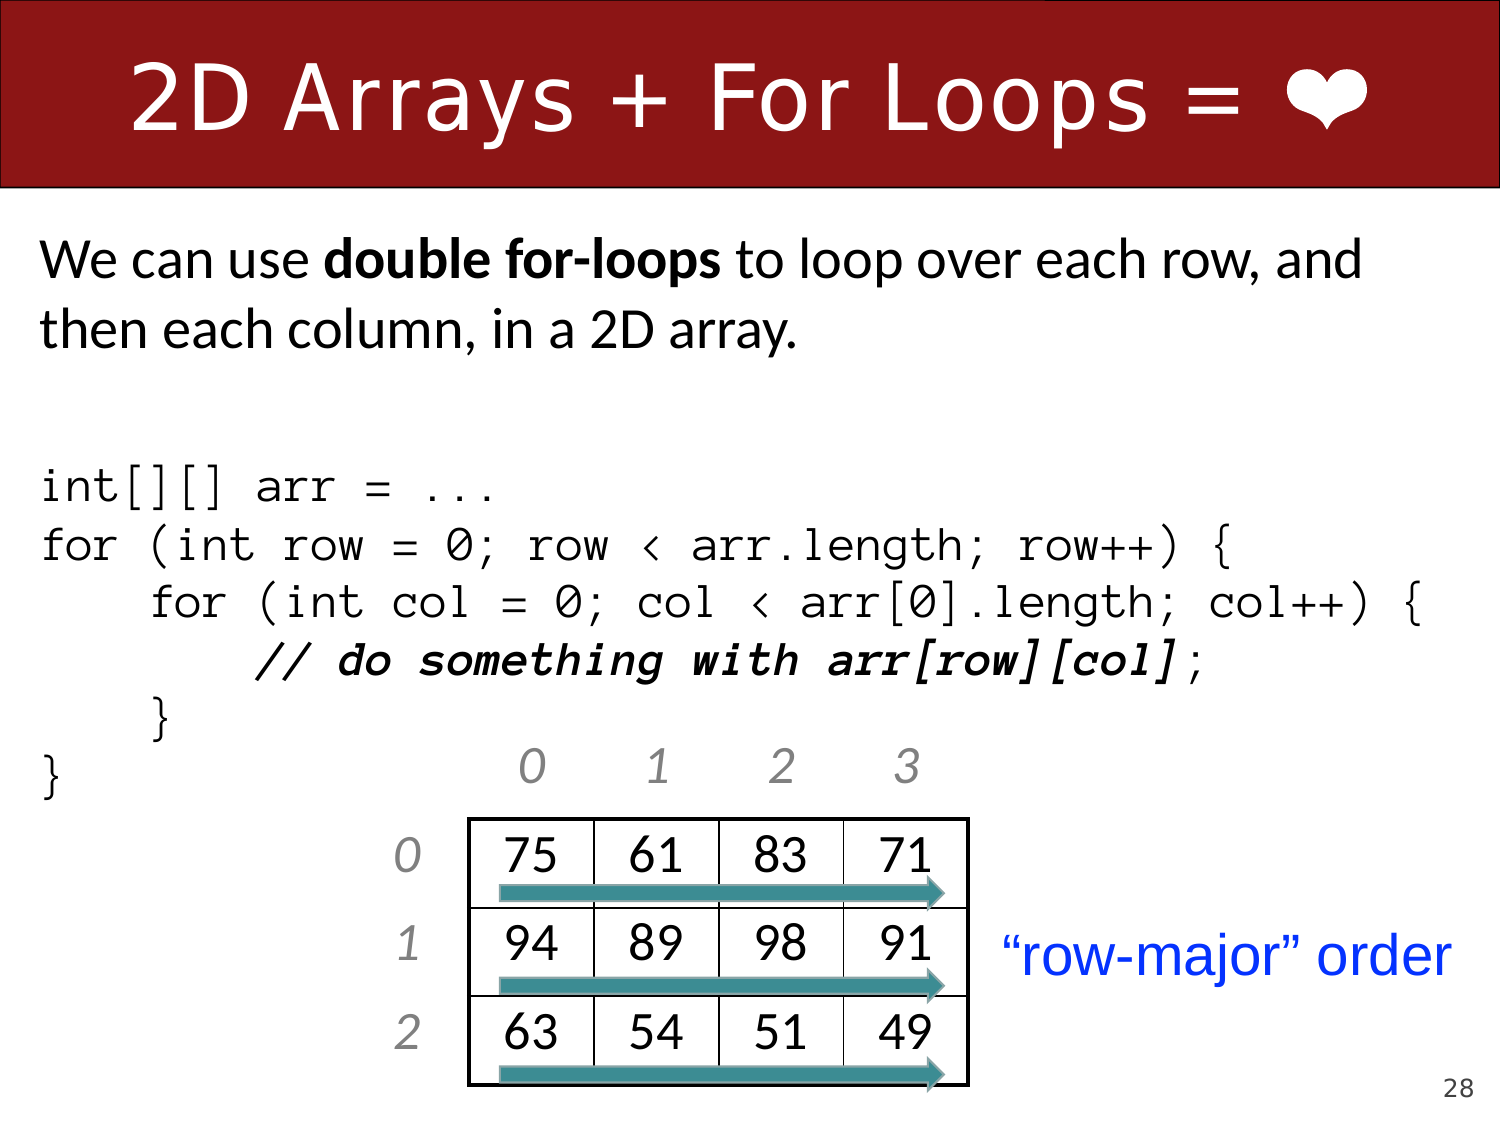

# 2D Arrays + For Loops = ❤️
We can use double for-loops to loop over each row, and then each column, in a 2D array.

int[][] arr = ...
for (int row = 0; row < arr.length; row++) {
    for (int col = 0; col < arr[0].length; col++) {
        // do something with arr[row][col];
    }
}
|  | 0 | 1 | 2 | 3 |
| --- | --- | --- | --- | --- |
| 0 | 75 | 61 | 83 | 71 |
| 1 | 94 | 89 | 98 | 91 |
| 2 | 63 | 54 | 51 | 49 |

“row-major” order